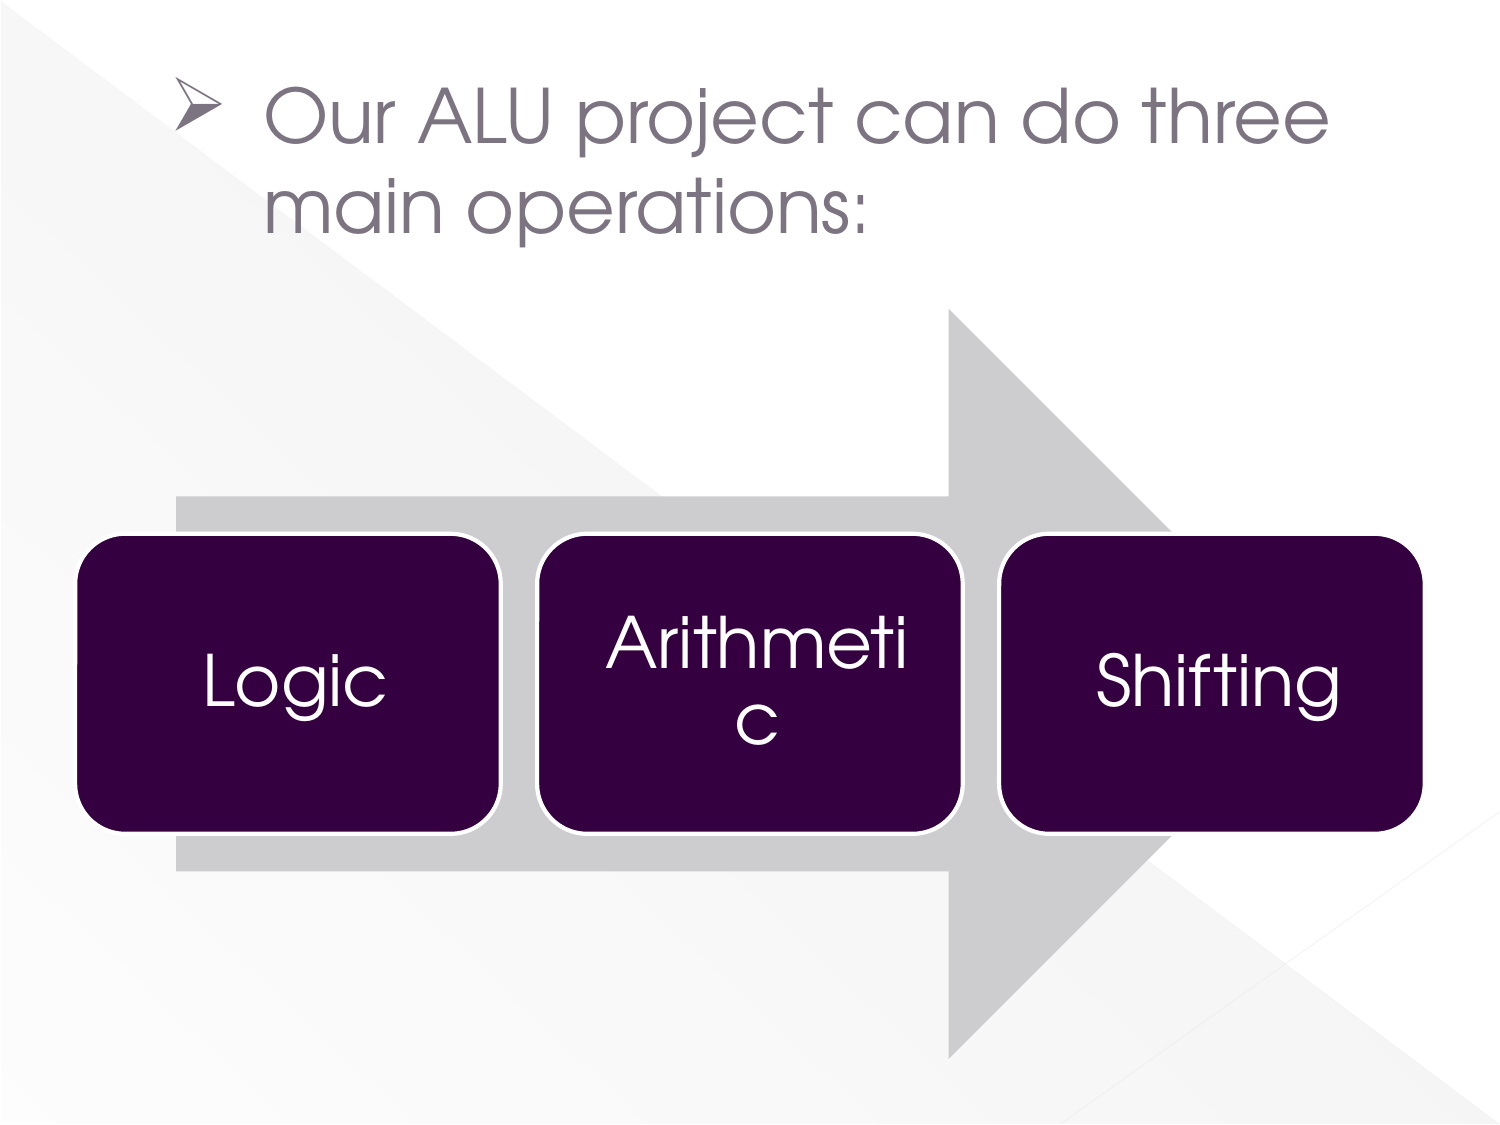

# Our ALU project can do three main operations:
Logic
Arithmetic
Shifting